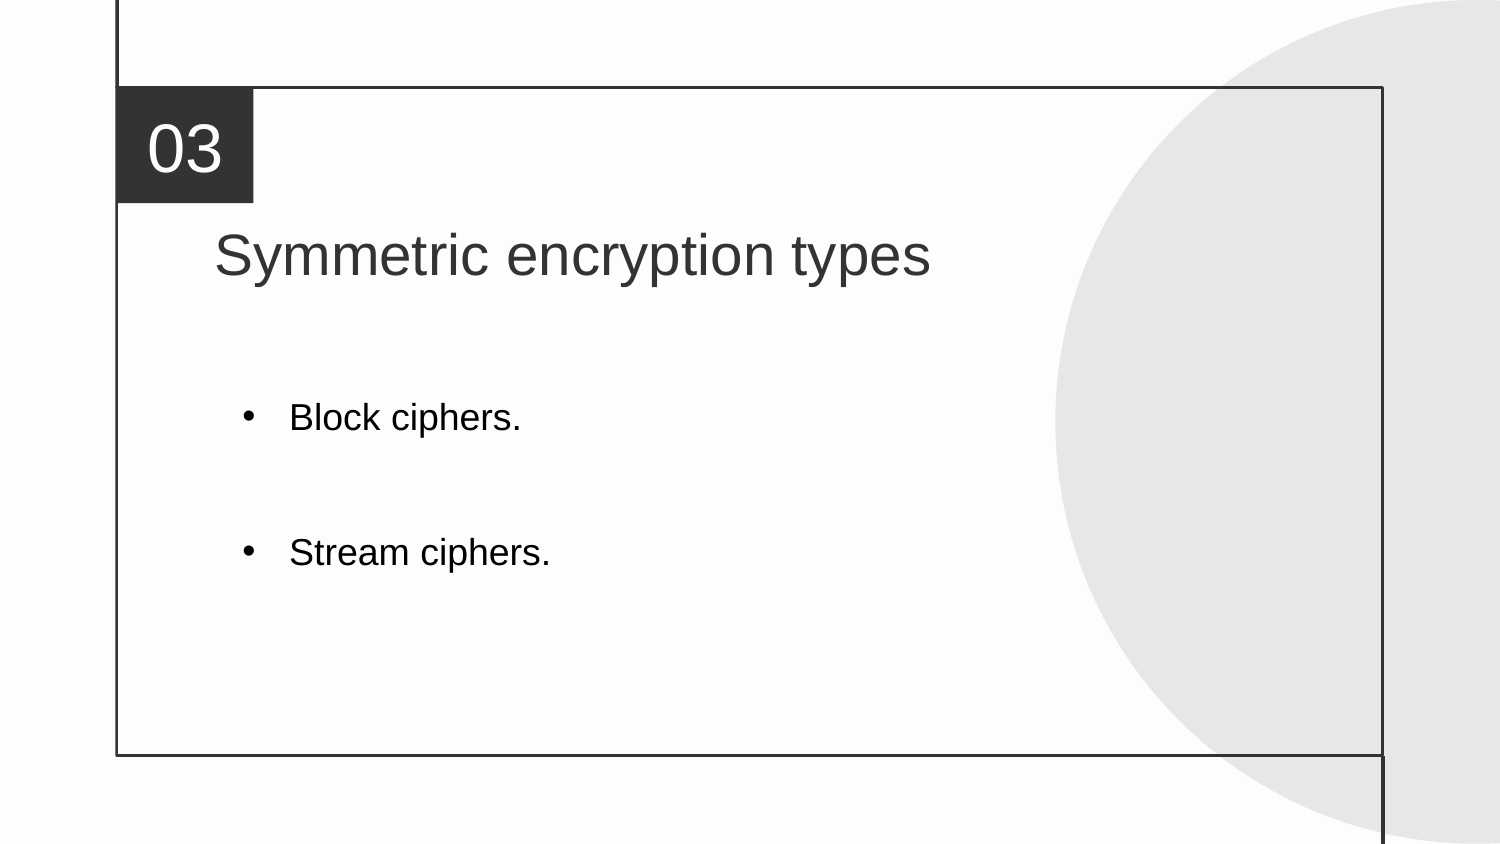

03
# Symmetric encryption types
Block ciphers.

Stream ciphers.